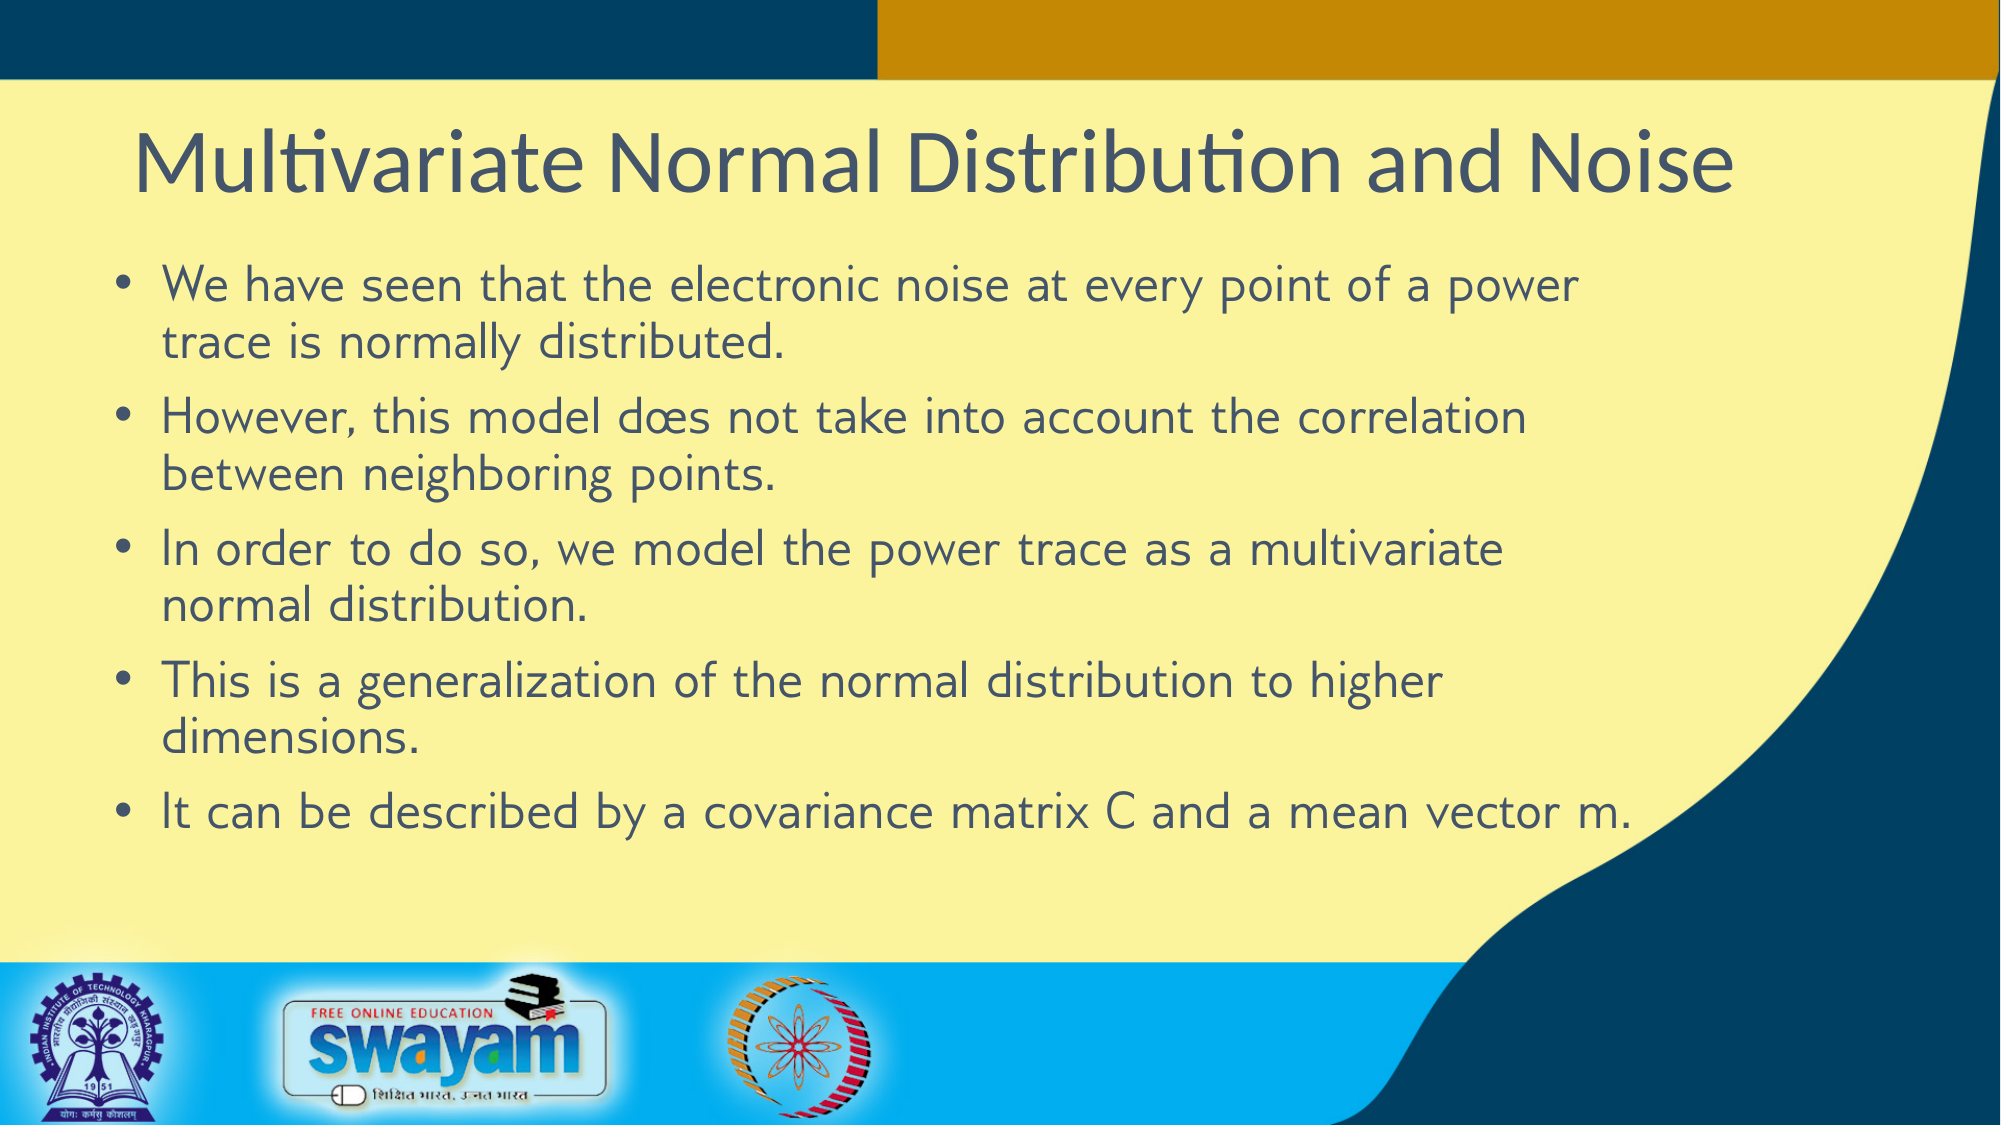

Multivariate Normal Distribution and Noise
We have seen that the electronic noise at every point of a power trace is normally distributed.
However, this model does not take into account the correlation between neighboring points.
In order to do so, we model the power trace as a multivariate normal distribution.
This is a generalization of the normal distribution to higher dimensions.
It can be described by a covariance matrix C and a mean vector m.